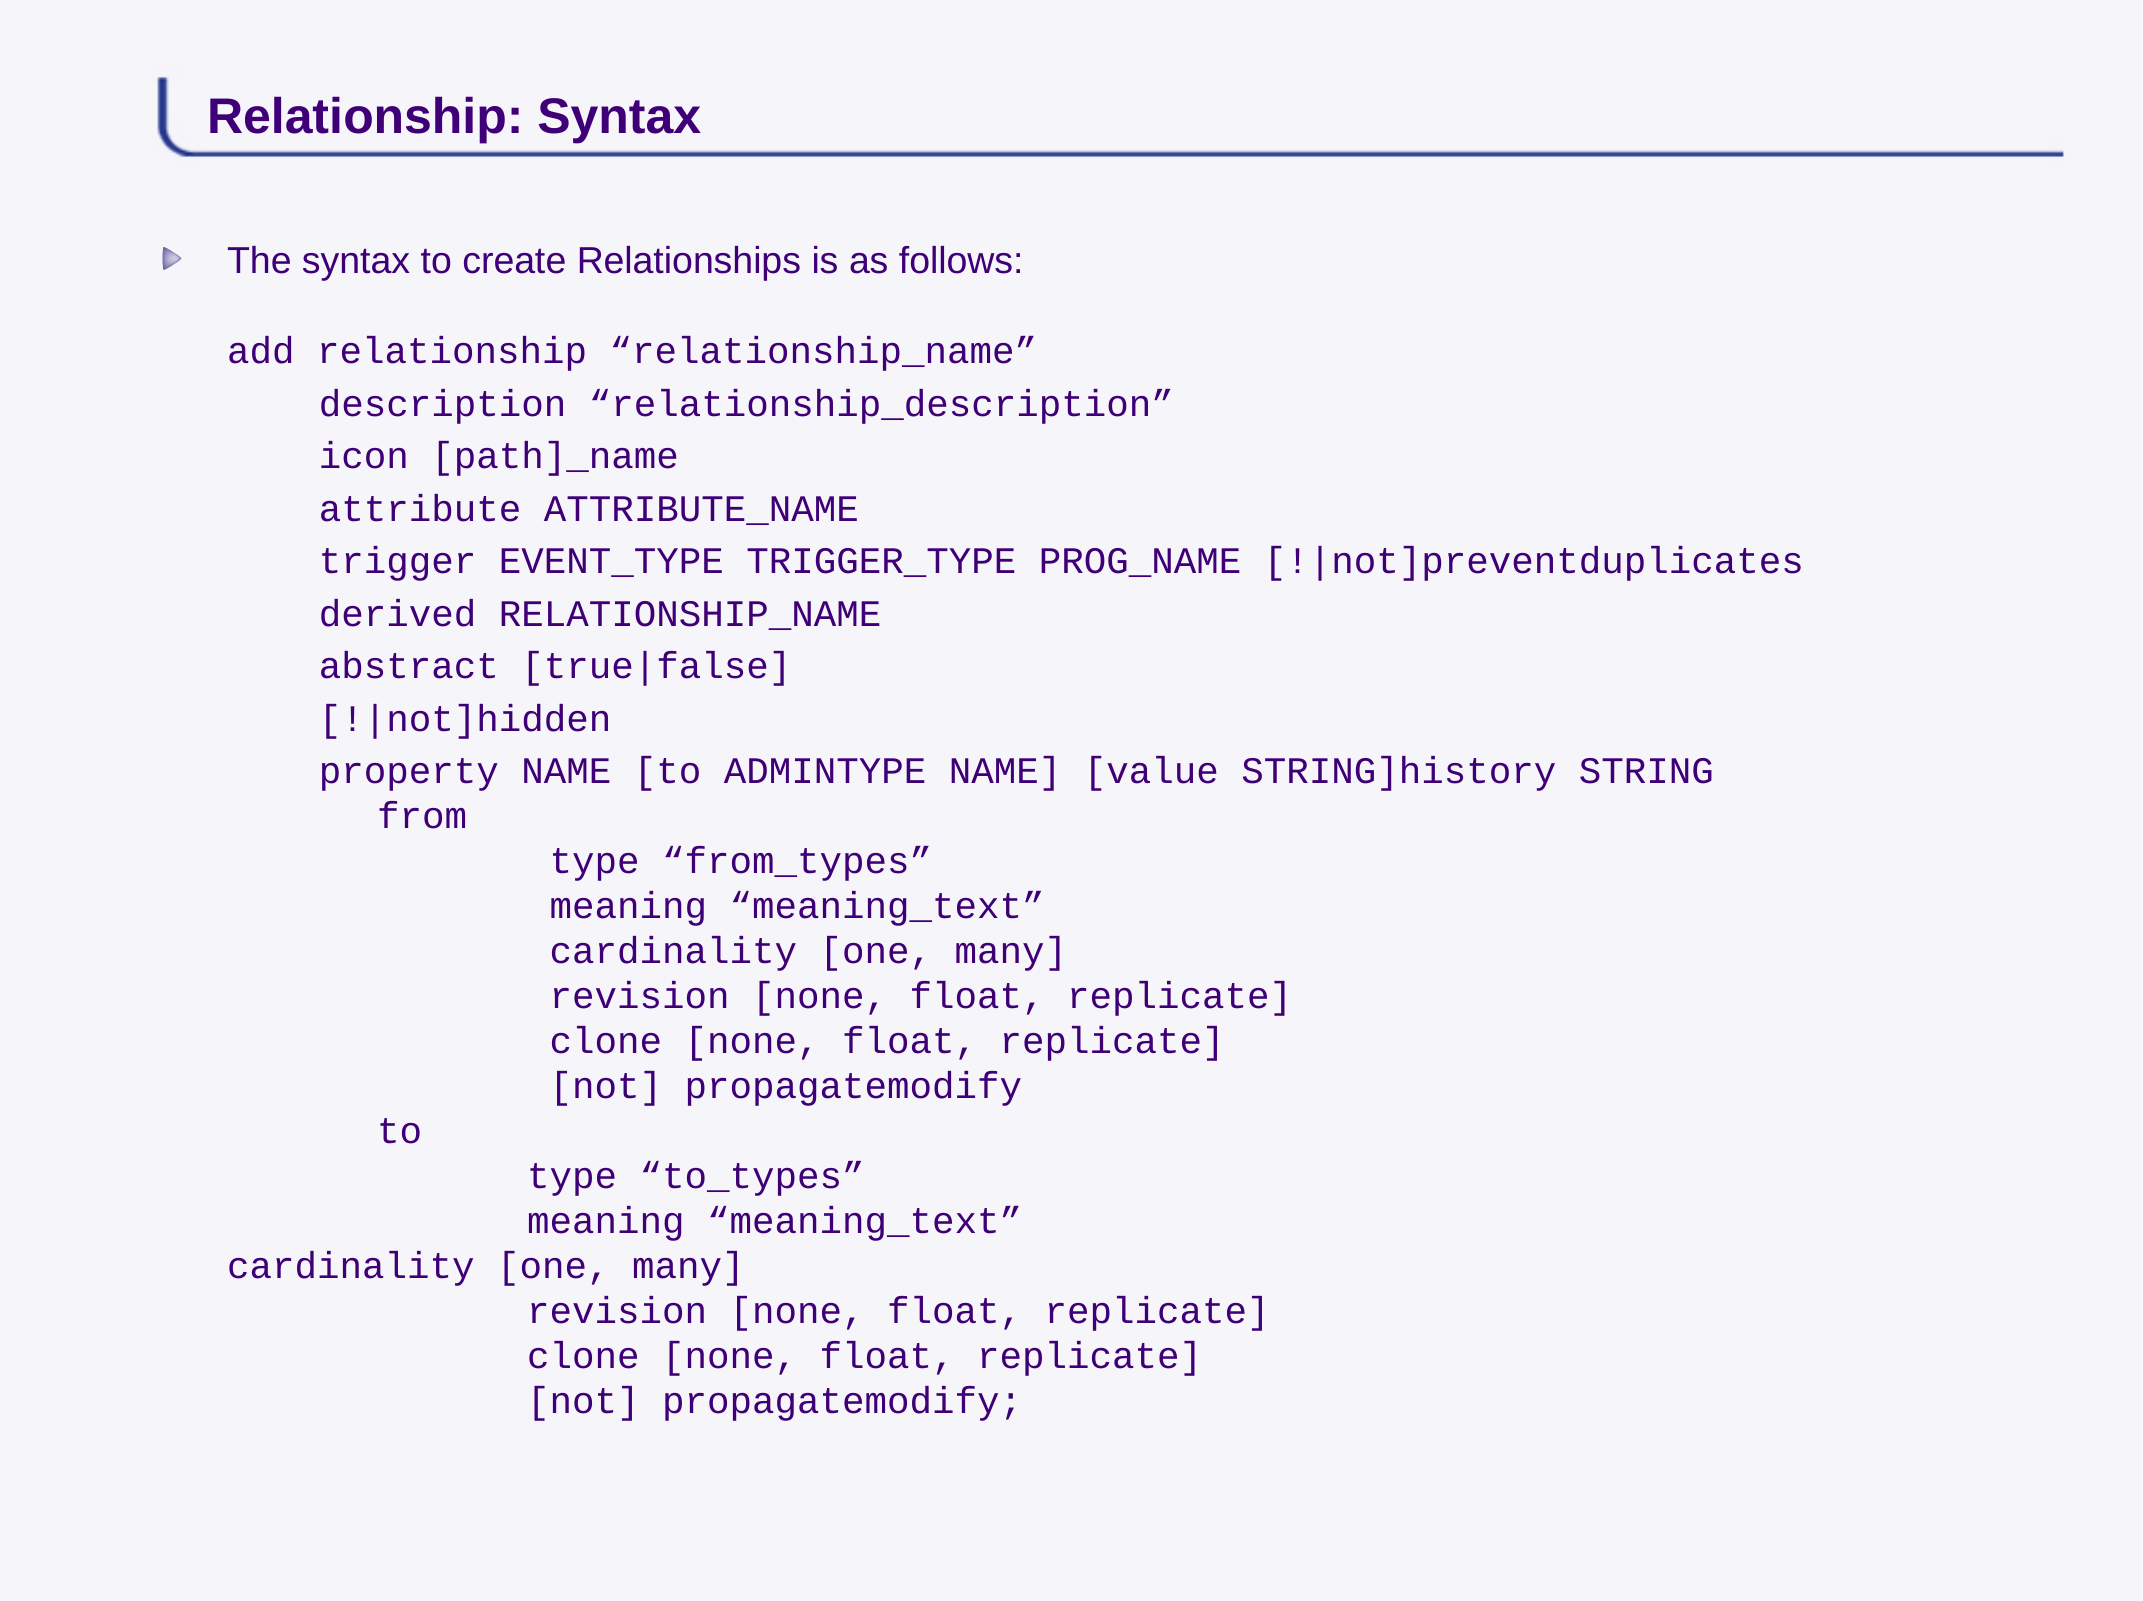

# Relationship: Syntax
The syntax to create Relationships is as follows:
add relationship “relationship_name”
       description “relationship_description”
       icon [path]_name
       attribute ATTRIBUTE_NAME
       trigger EVENT_TYPE TRIGGER_TYPE PROG_NAME [!|not]preventduplicates
       derived RELATIONSHIP_NAME
       abstract [true|false]
       [!|not]hidden
       property NAME [to ADMINTYPE NAME] [value STRING]history STRING
	from
	  	 type “from_types”
	  	 meaning “meaning_text”
	  	 cardinality [one, many]
	  	 revision [none, float, replicate]
	  	 clone [none, float, replicate]
   		 [not] propagatemodify
	to
  		type “to_types”
	  	meaning “meaning_text”			   			cardinality [one, many]
   		revision [none, float, replicate]
   		clone [none, float, replicate]
  	 	[not] propagatemodify;